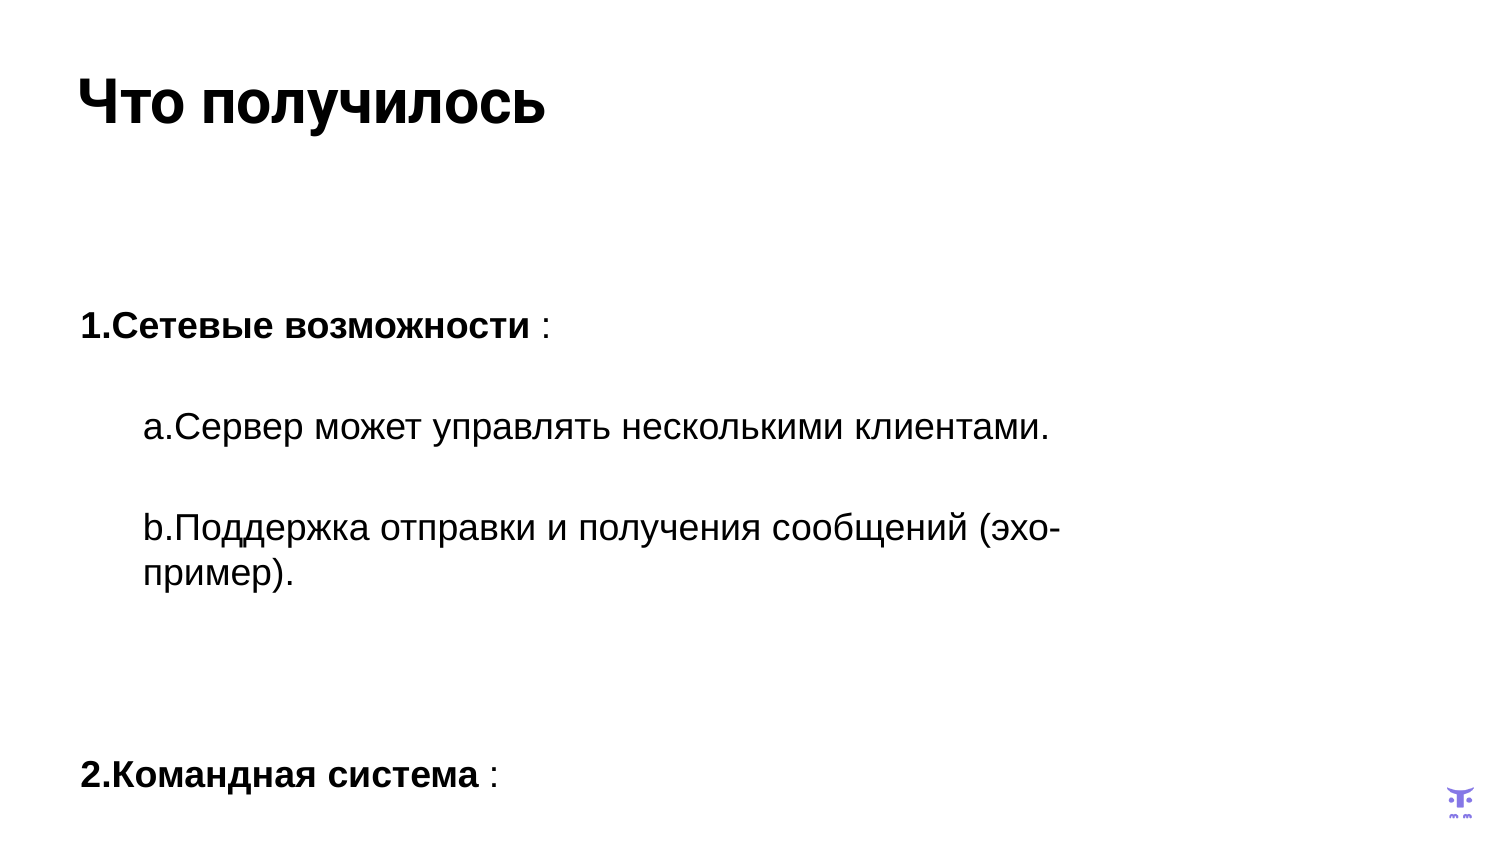

# Что получилось
Сетевые возможности :
Сервер может управлять несколькими клиентами.
Поддержка отправки и получения сообщений (эхо-пример).

Командная система :
Поддержка выполнения различных команд над объектами (поворот, изменение скорости, сжигание топлива).
Механизмы восстановления после ошибок (повтор попытки, логирование).